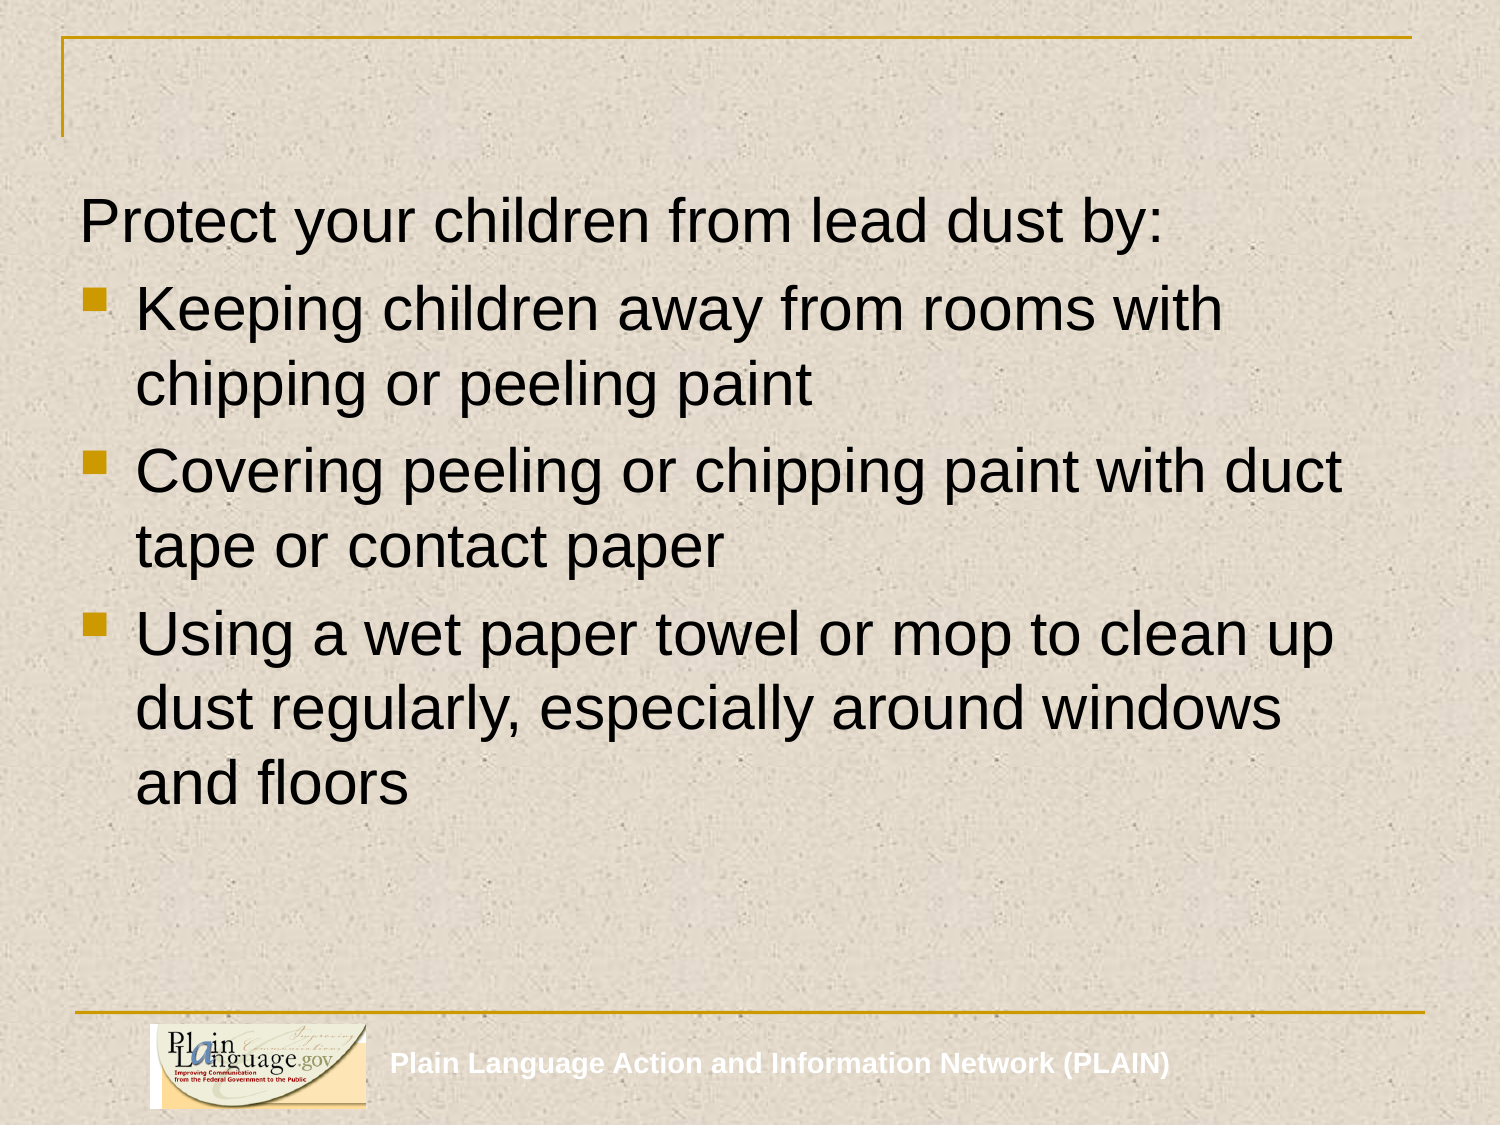

Protect your children from lead dust by:
Keeping children away from rooms with chipping or peeling paint
Covering peeling or chipping paint with duct tape or contact paper
Using a wet paper towel or mop to clean up dust regularly, especially around windows and floors